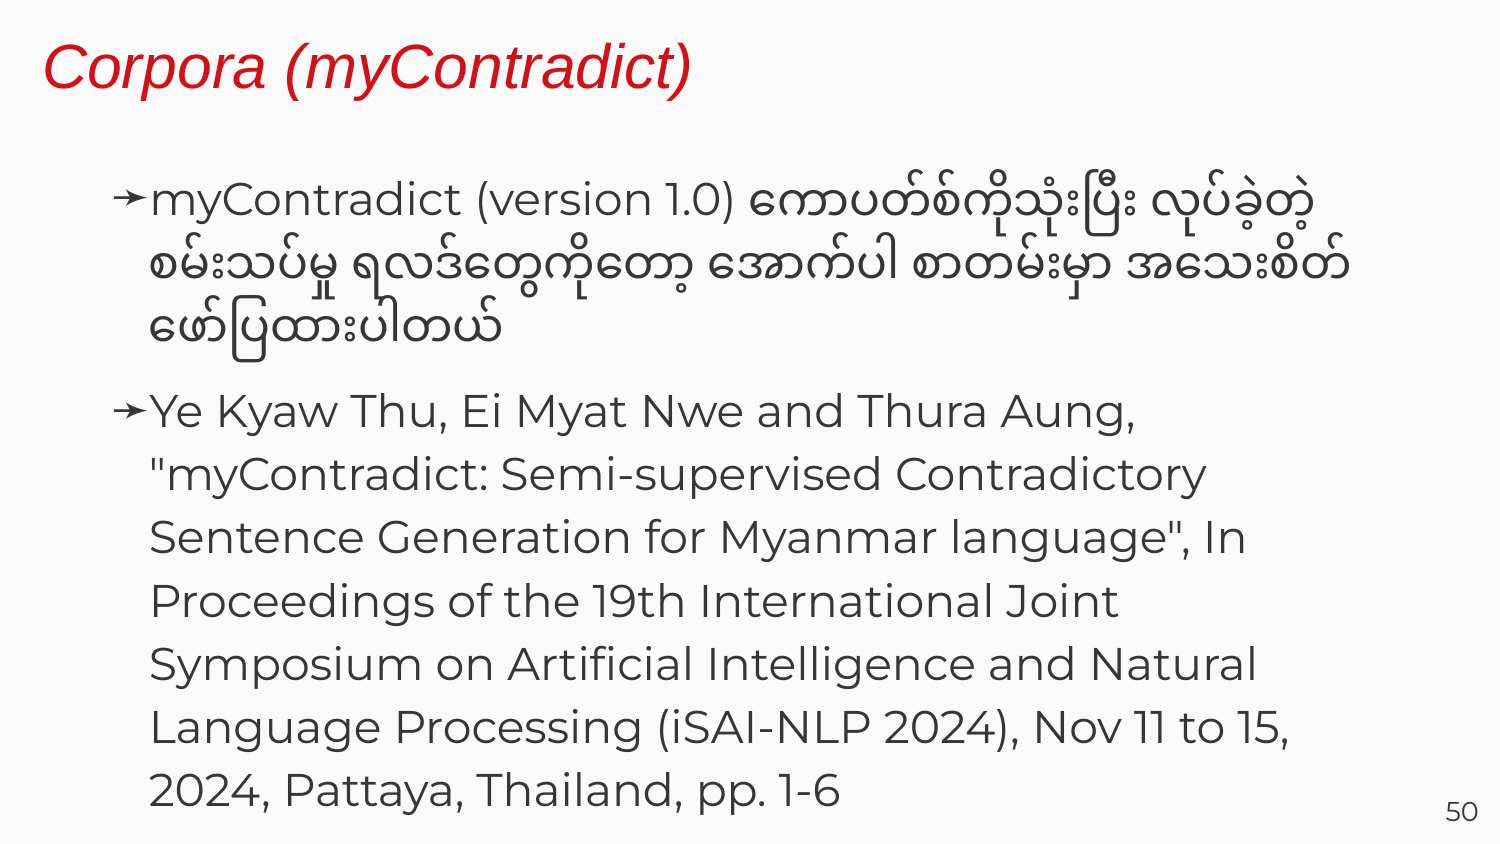

# Corpora (myContradict)
myContradict (version 1.0) ကောပတ်စ်ကိုသုံးပြီး လုပ်ခဲ့တဲ့ စမ်းသပ်မှု ရလဒ်တွေကိုတော့ အောက်ပါ စာတမ်းမှာ အသေးစိတ် ဖော်ပြထားပါတယ်
Ye Kyaw Thu, Ei Myat Nwe and Thura Aung, "myContradict: Semi-supervised Contradictory Sentence Generation for Myanmar language", In Proceedings of the 19th International Joint Symposium on Artificial Intelligence and Natural Language Processing (iSAI-NLP 2024), Nov 11 to 15, 2024, Pattaya, Thailand, pp. 1-6
50